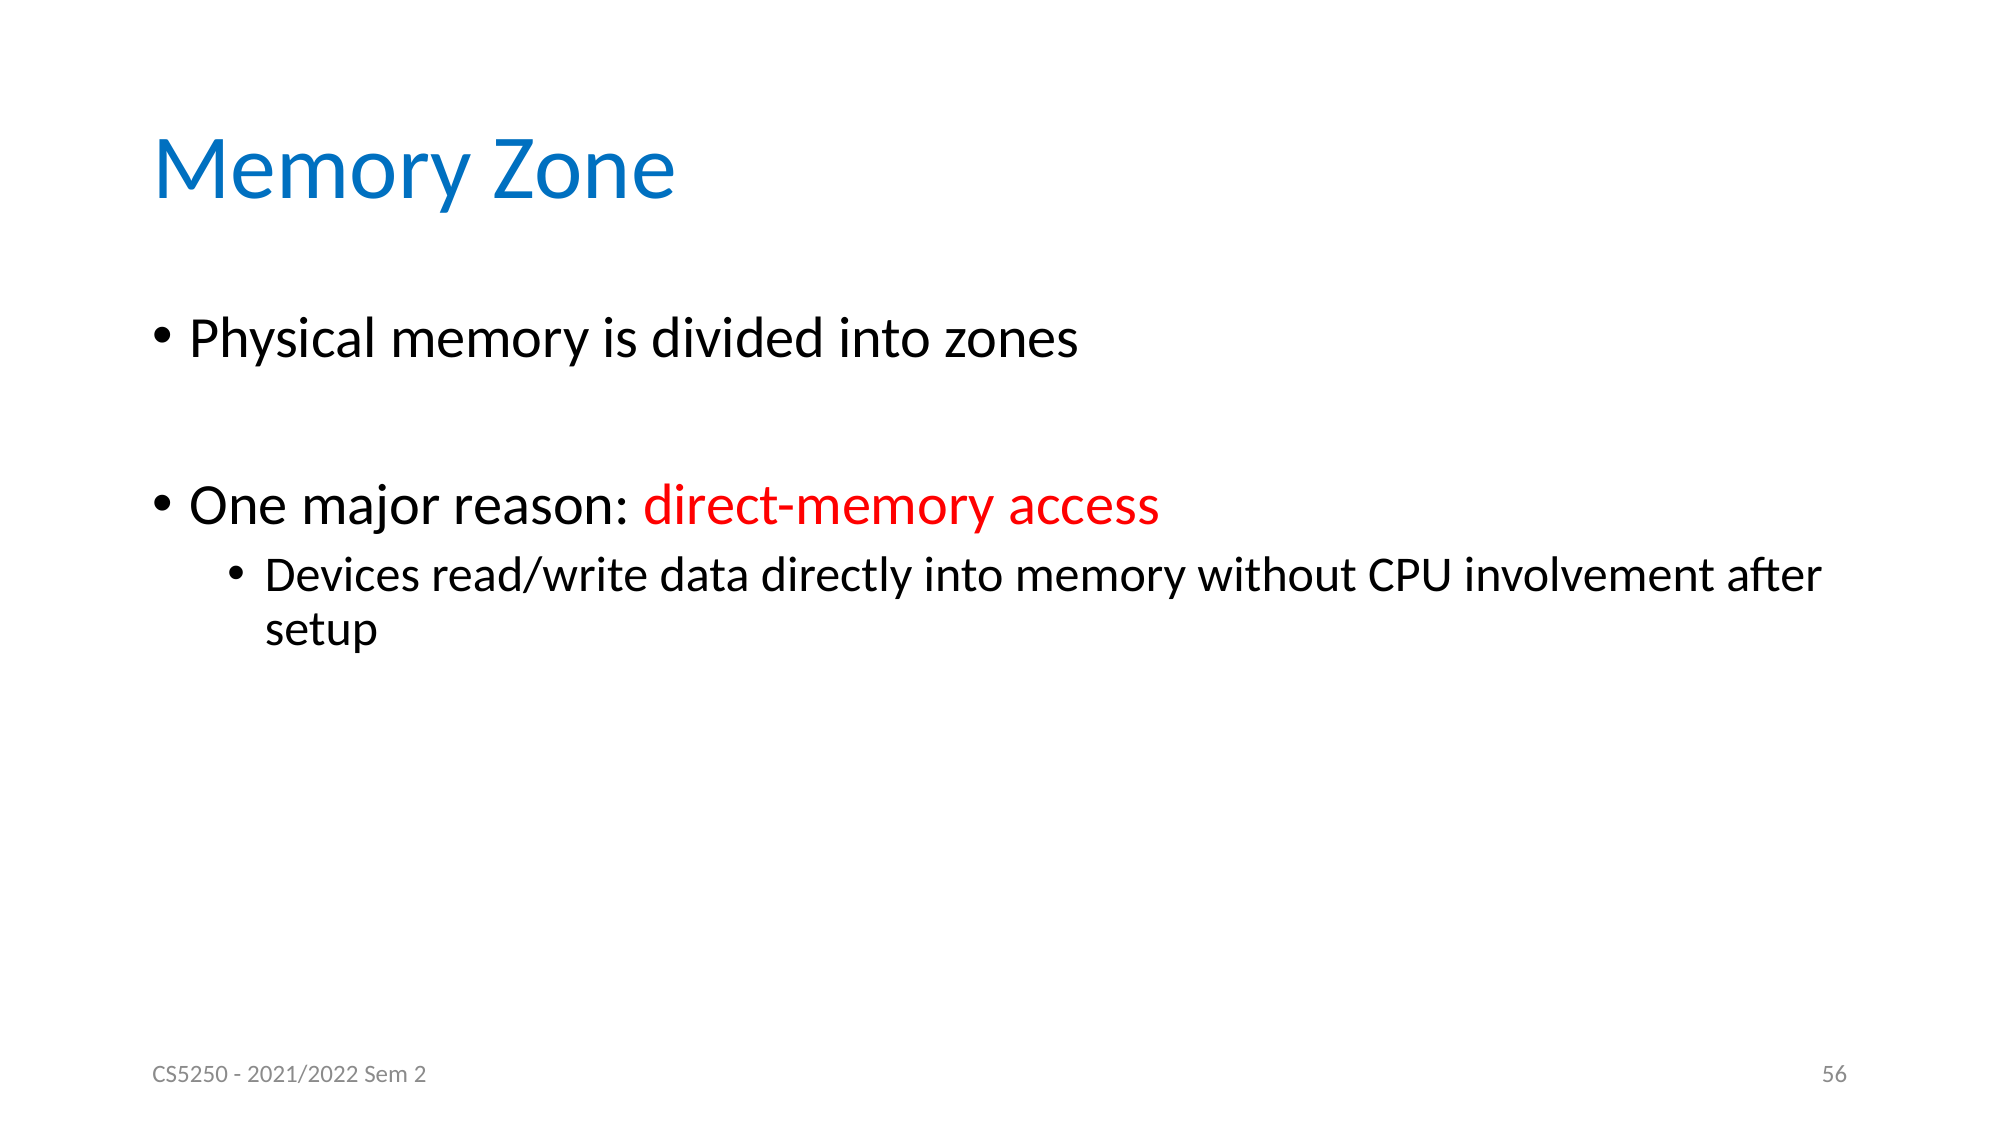

# Memory Zone
Physical memory is divided into zones

One major reason: direct-memory access
Devices read/write data directly into memory without CPU involvement after setup
CS5250 - 2021/2022 Sem 2
56